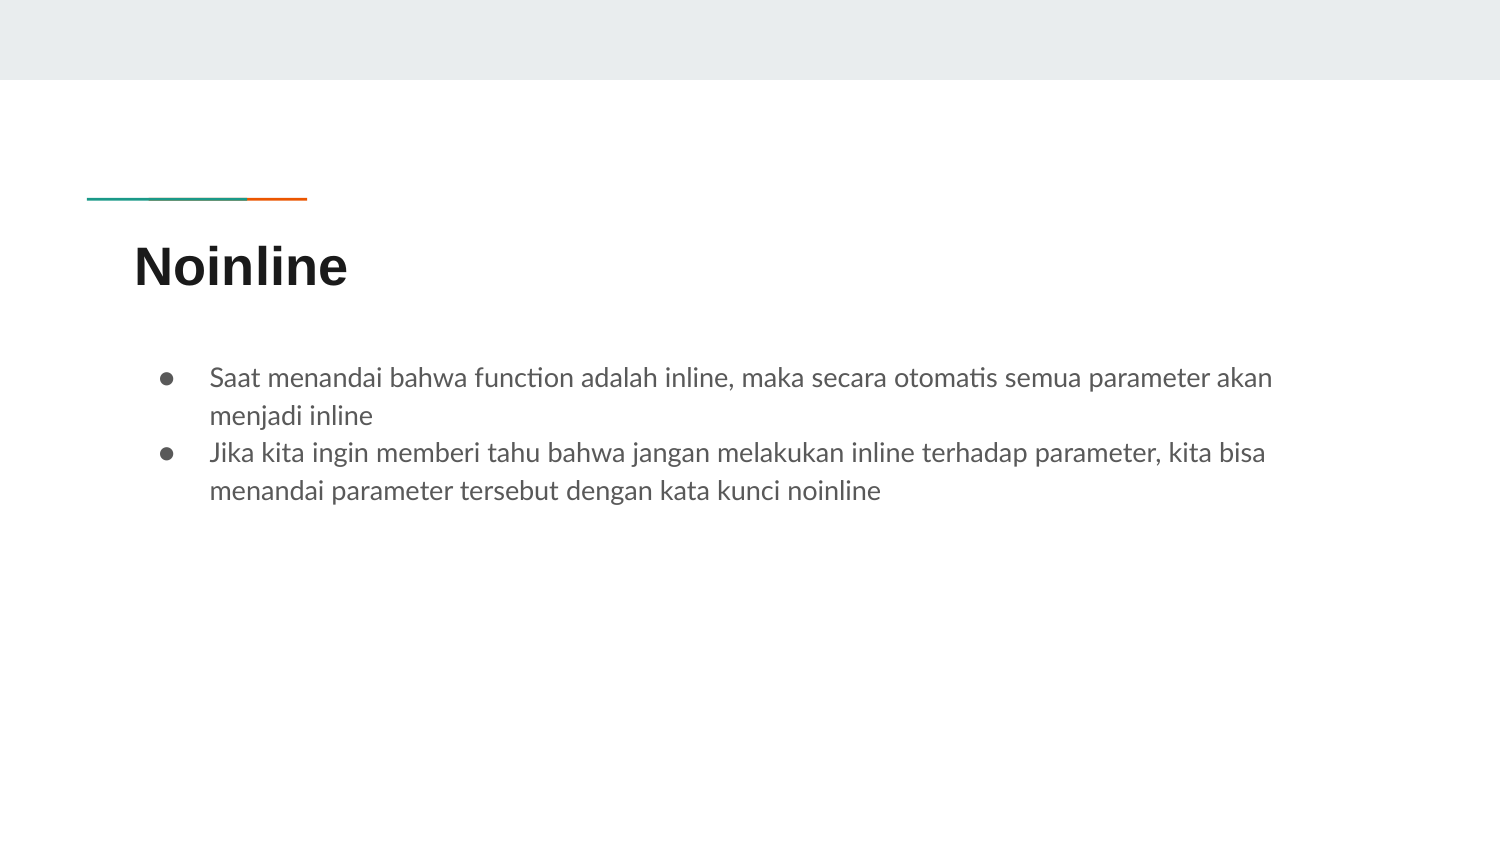

# Noinline
Saat menandai bahwa function adalah inline, maka secara otomatis semua parameter akan menjadi inline
Jika kita ingin memberi tahu bahwa jangan melakukan inline terhadap parameter, kita bisa menandai parameter tersebut dengan kata kunci noinline